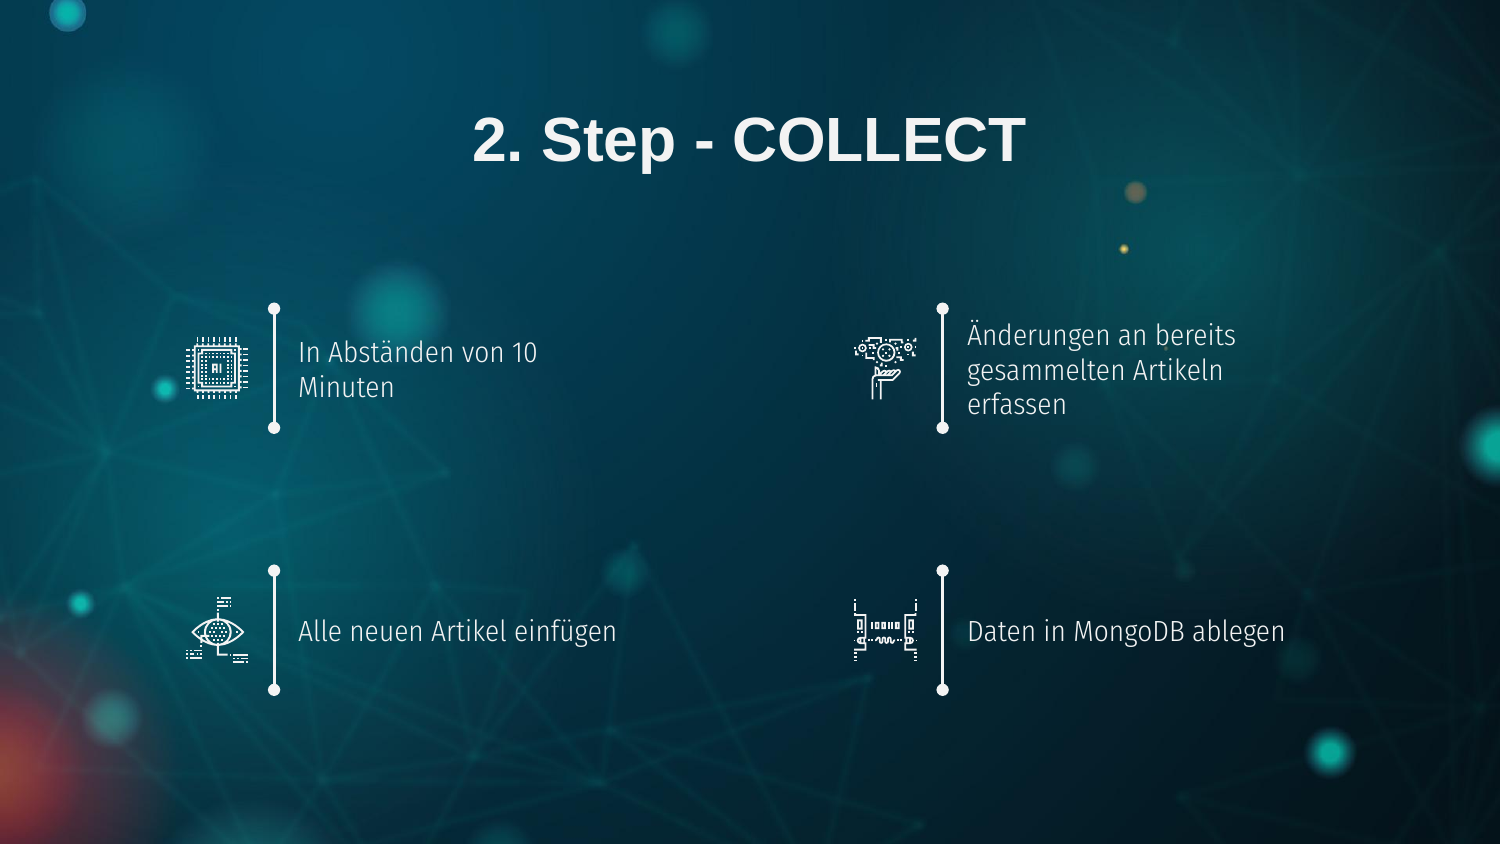

# 2. Step - COLLECT
In Abständen von 10 Minuten
Änderungen an bereits gesammelten Artikeln erfassen

Alle neuen Artikel einfügen
Daten in MongoDB ablegen